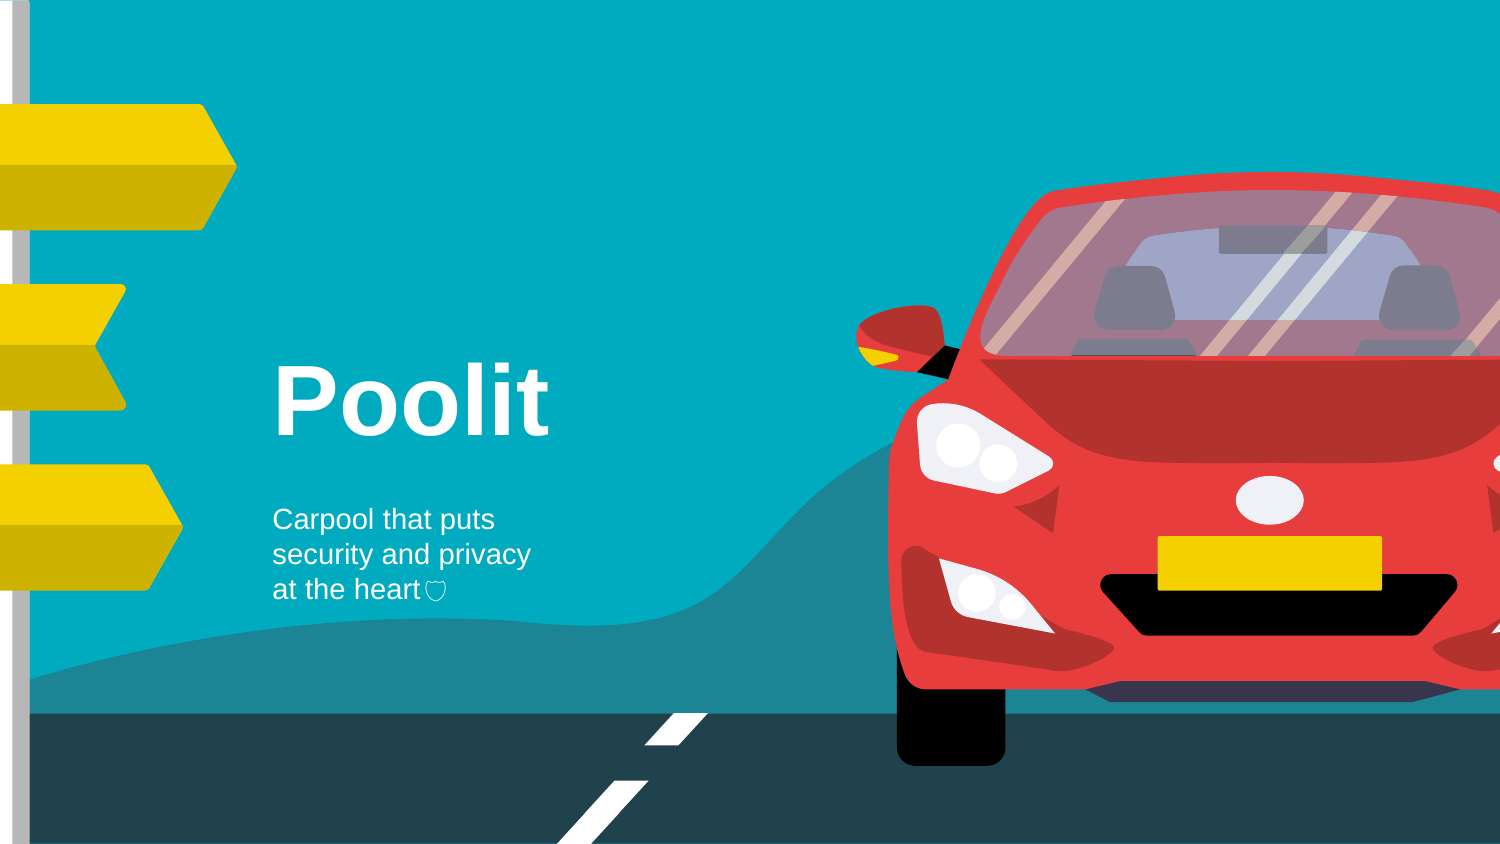

# Poolit

Carpool that puts security and privacy at the heart🛡